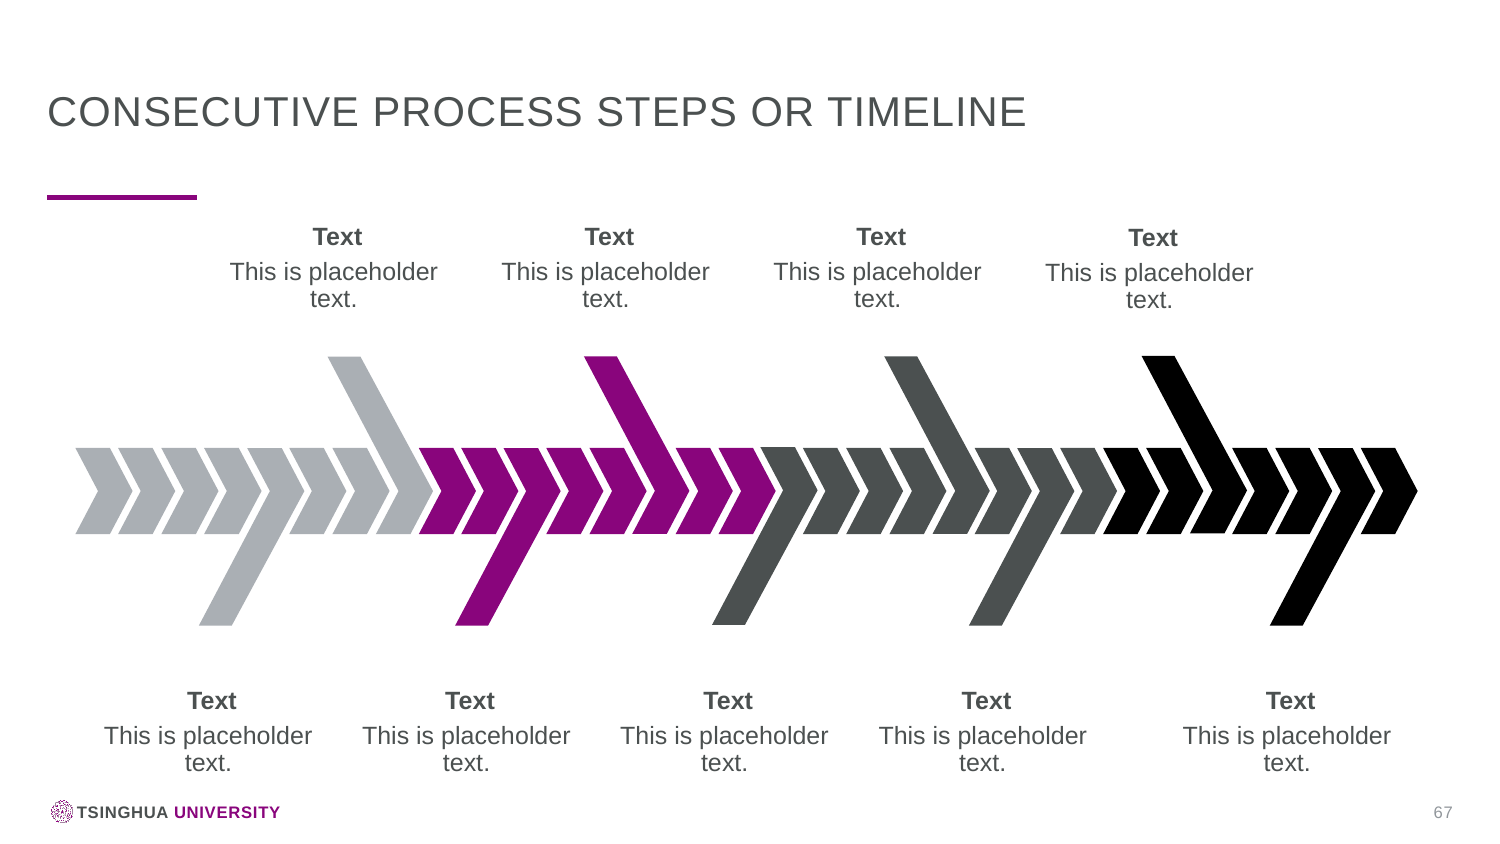

Consecutive process steps or timeline

Text
This is placeholder
text.
Text
This is placeholder
text.
Text
This is placeholder
text.
Text
This is placeholder
text.

Text
This is placeholder
text.
Text
This is placeholder
text.
Text
This is placeholder
text.
Text
This is placeholder
text.
Text
This is placeholder
text.